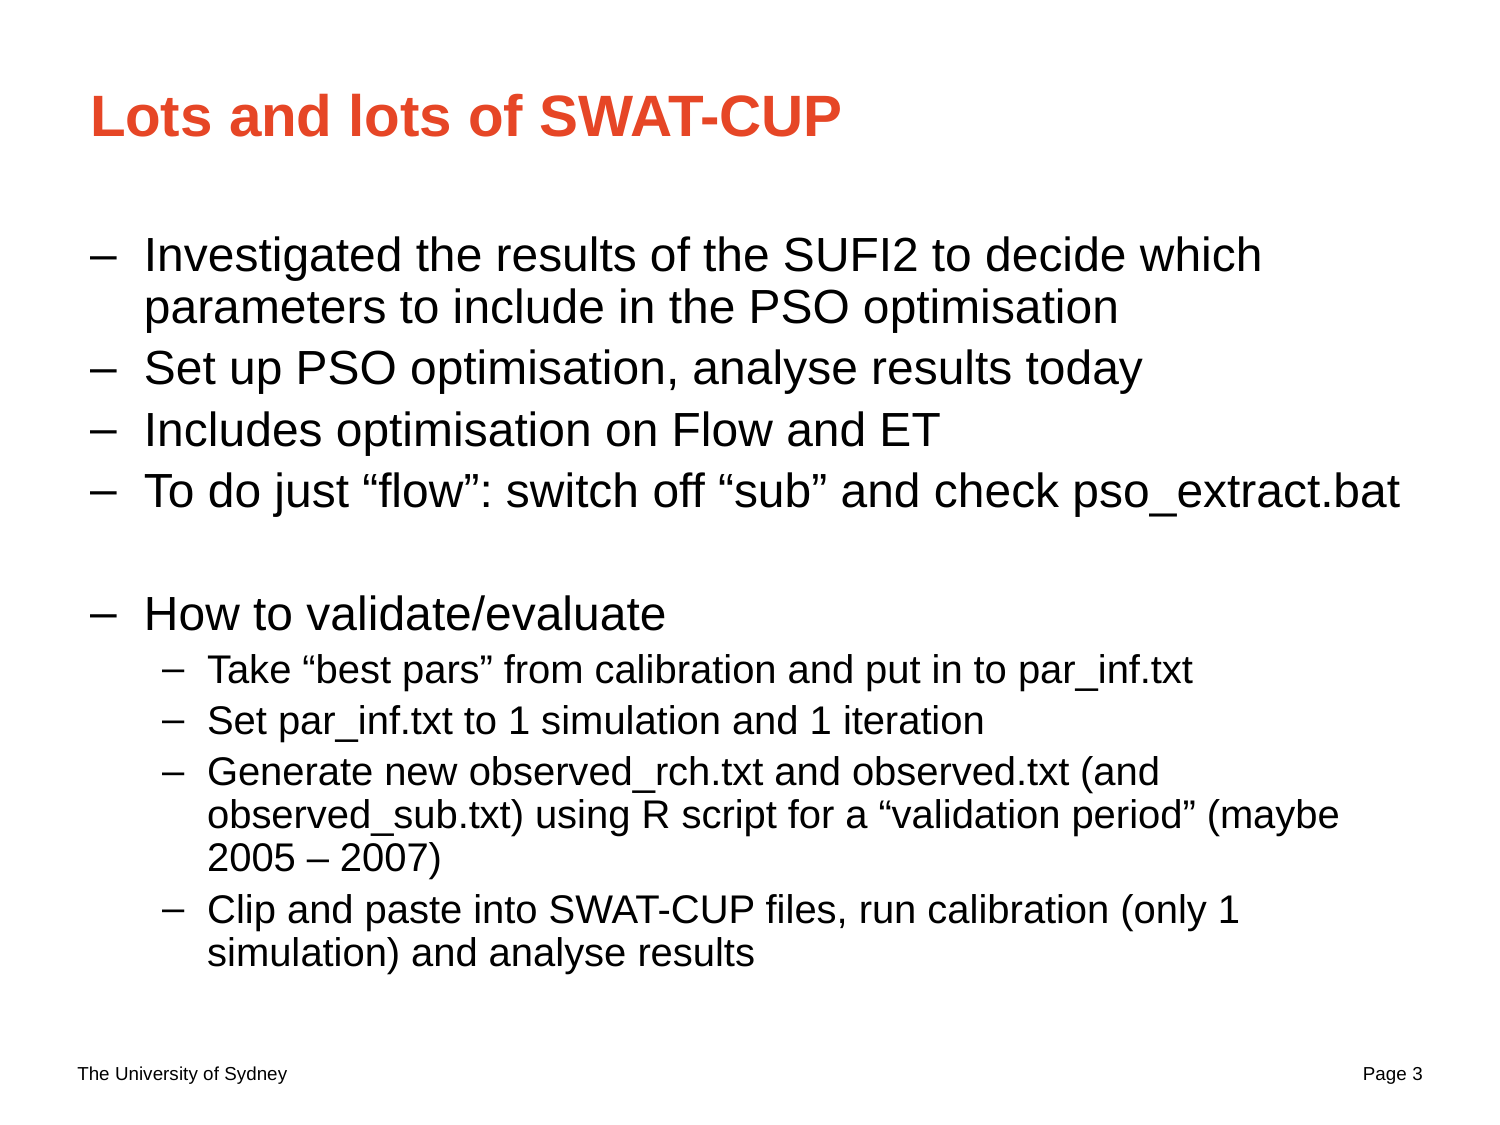

# Lots and lots of SWAT-CUP
Investigated the results of the SUFI2 to decide which parameters to include in the PSO optimisation
Set up PSO optimisation, analyse results today
Includes optimisation on Flow and ET
To do just “flow”: switch off “sub” and check pso_extract.bat

How to validate/evaluate
Take “best pars” from calibration and put in to par_inf.txt
Set par_inf.txt to 1 simulation and 1 iteration
Generate new observed_rch.txt and observed.txt (and observed_sub.txt) using R script for a “validation period” (maybe 2005 – 2007)
Clip and paste into SWAT-CUP files, run calibration (only 1 simulation) and analyse results